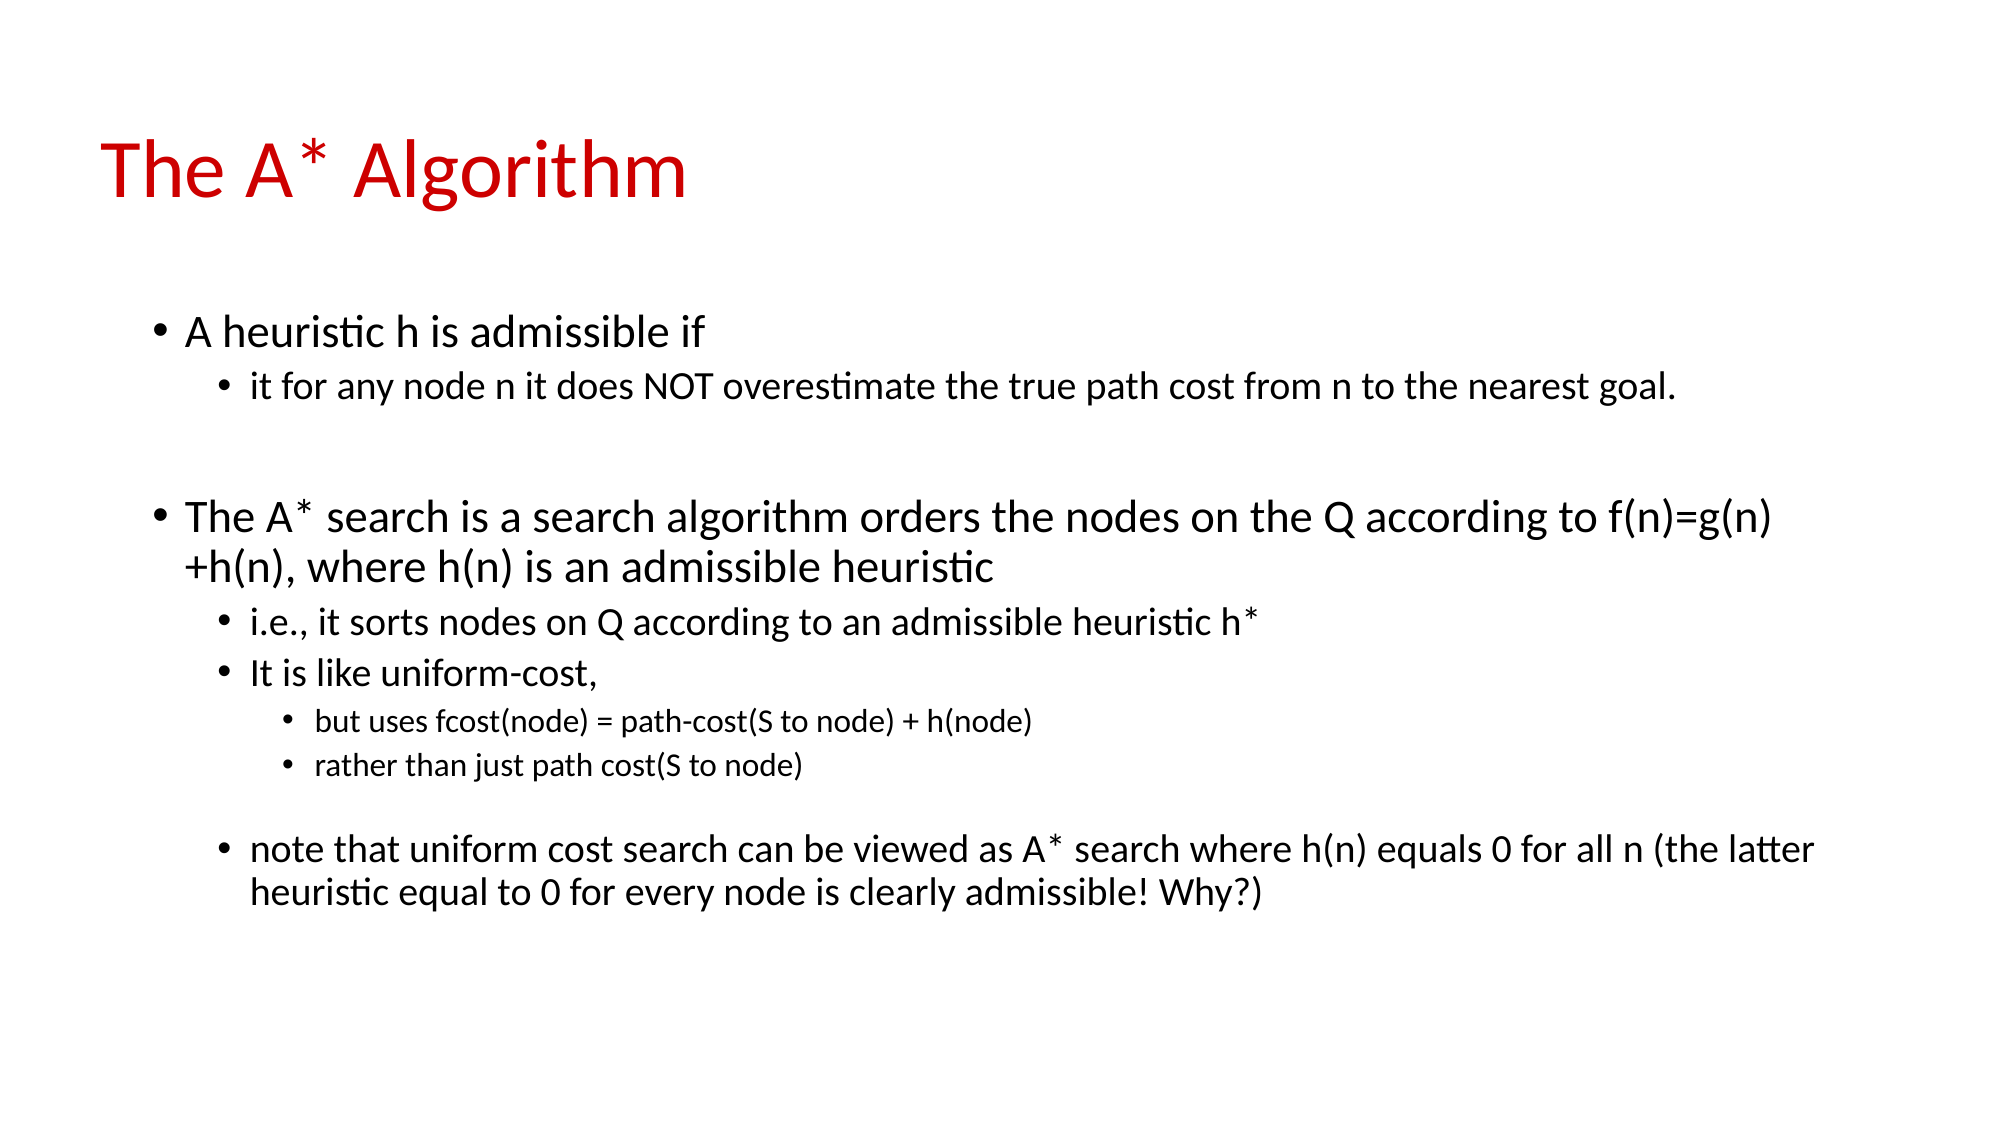

# The A* Algorithm
A heuristic h is admissible if
it for any node n it does NOT overestimate the true path cost from n to the nearest goal.

The A* search is a search algorithm orders the nodes on the Q according to f(n)=g(n)+h(n), where h(n) is an admissible heuristic
i.e., it sorts nodes on Q according to an admissible heuristic h*
It is like uniform-cost,
but uses fcost(node) = path-cost(S to node) + h(node)
rather than just path cost(S to node)
note that uniform cost search can be viewed as A* search where h(n) equals 0 for all n (the latter heuristic equal to 0 for every node is clearly admissible! Why?)